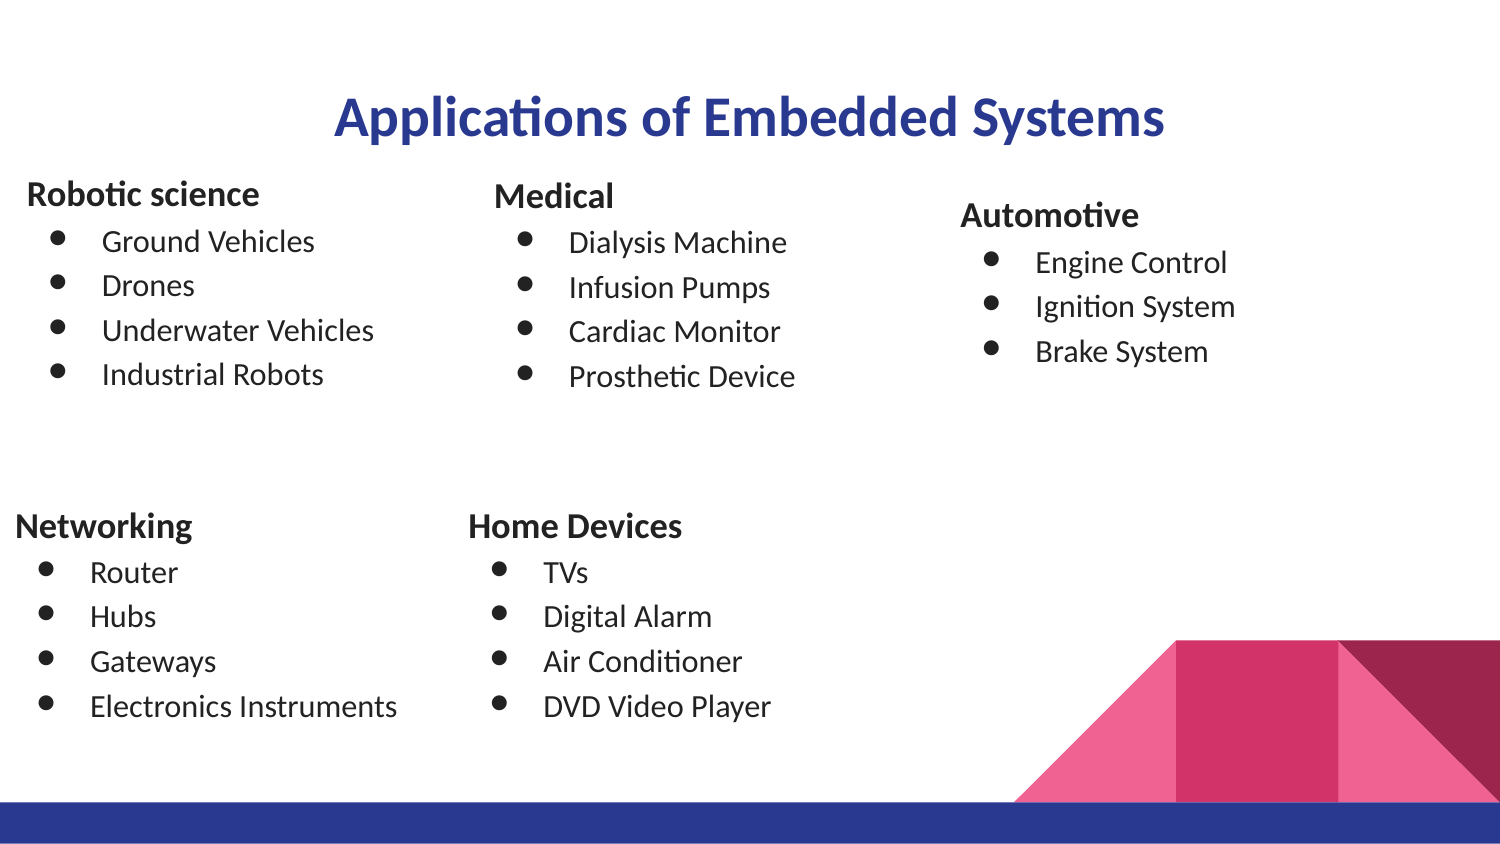

# Applications of Embedded Systems

Robotic science
Ground Vehicles
Drones
Underwater Vehicles
Industrial Robots
Medical
Dialysis Machine
Infusion Pumps
Cardiac Monitor
Prosthetic Device
Automotive
Engine Control
Ignition System
Brake System
Networking
Router
Hubs
Gateways
Electronics Instruments
Home Devices
TVs
Digital Alarm
Air Conditioner
DVD Video Player